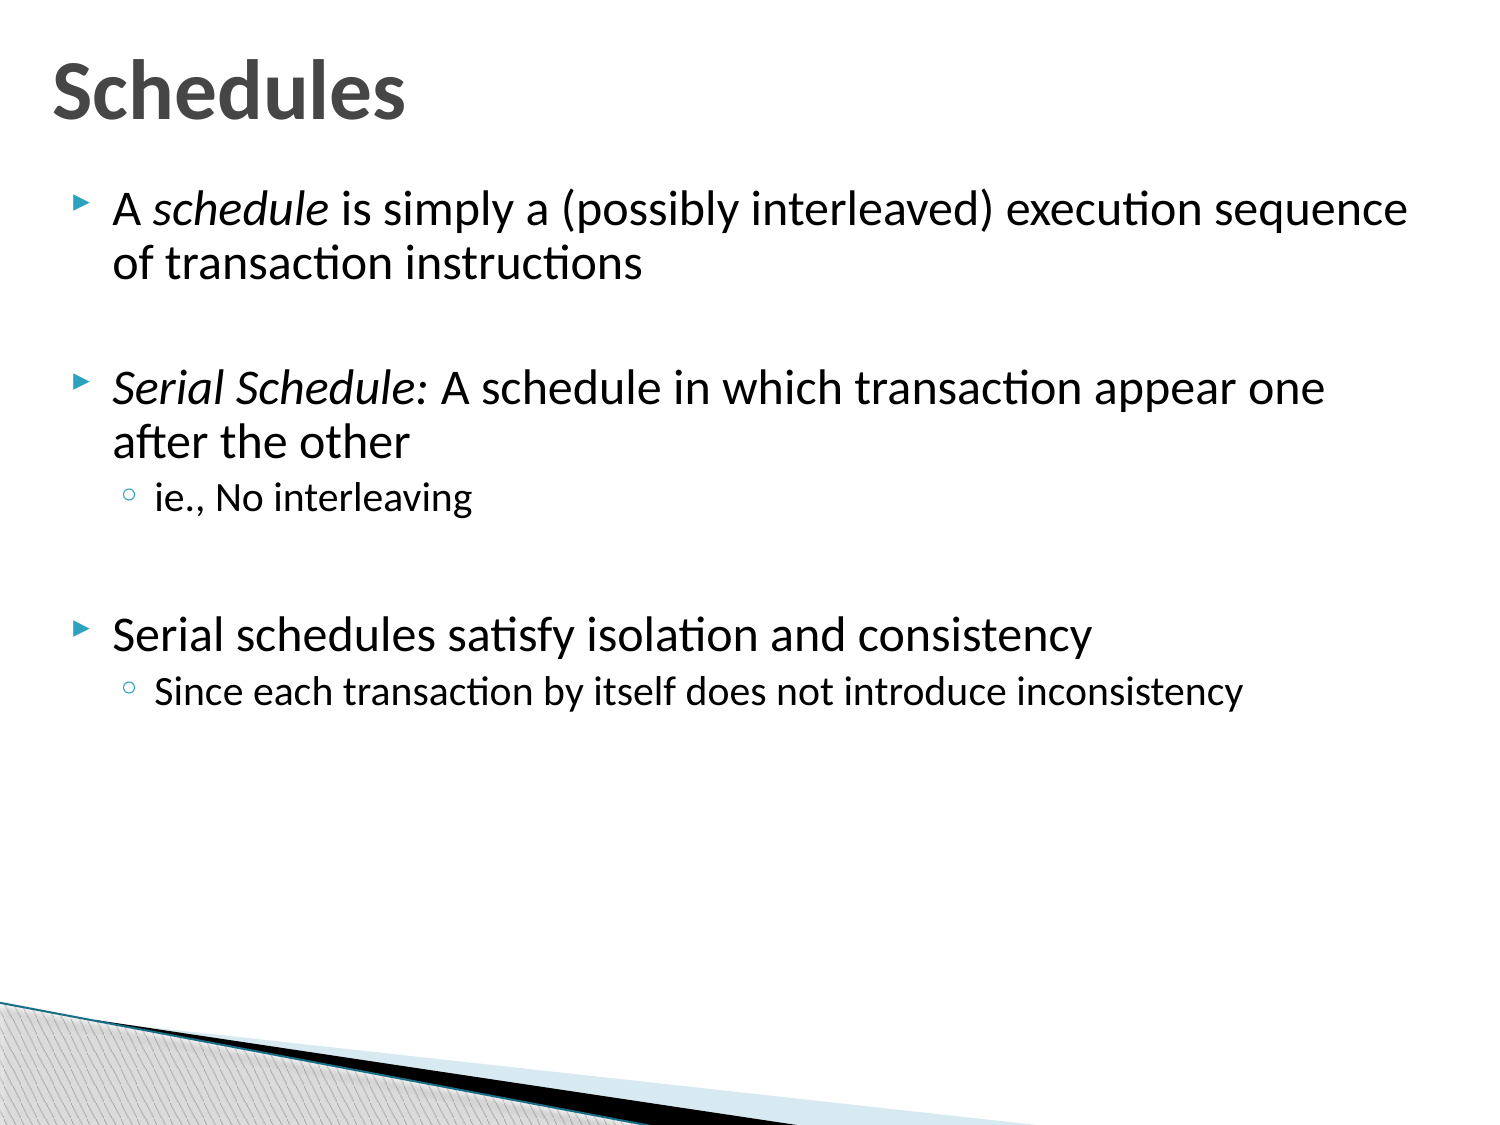

# Schedules
A schedule is simply a (possibly interleaved) execution sequence of transaction instructions

Serial Schedule: A schedule in which transaction appear one after the other
ie., No interleaving

Serial schedules satisfy isolation and consistency
Since each transaction by itself does not introduce inconsistency